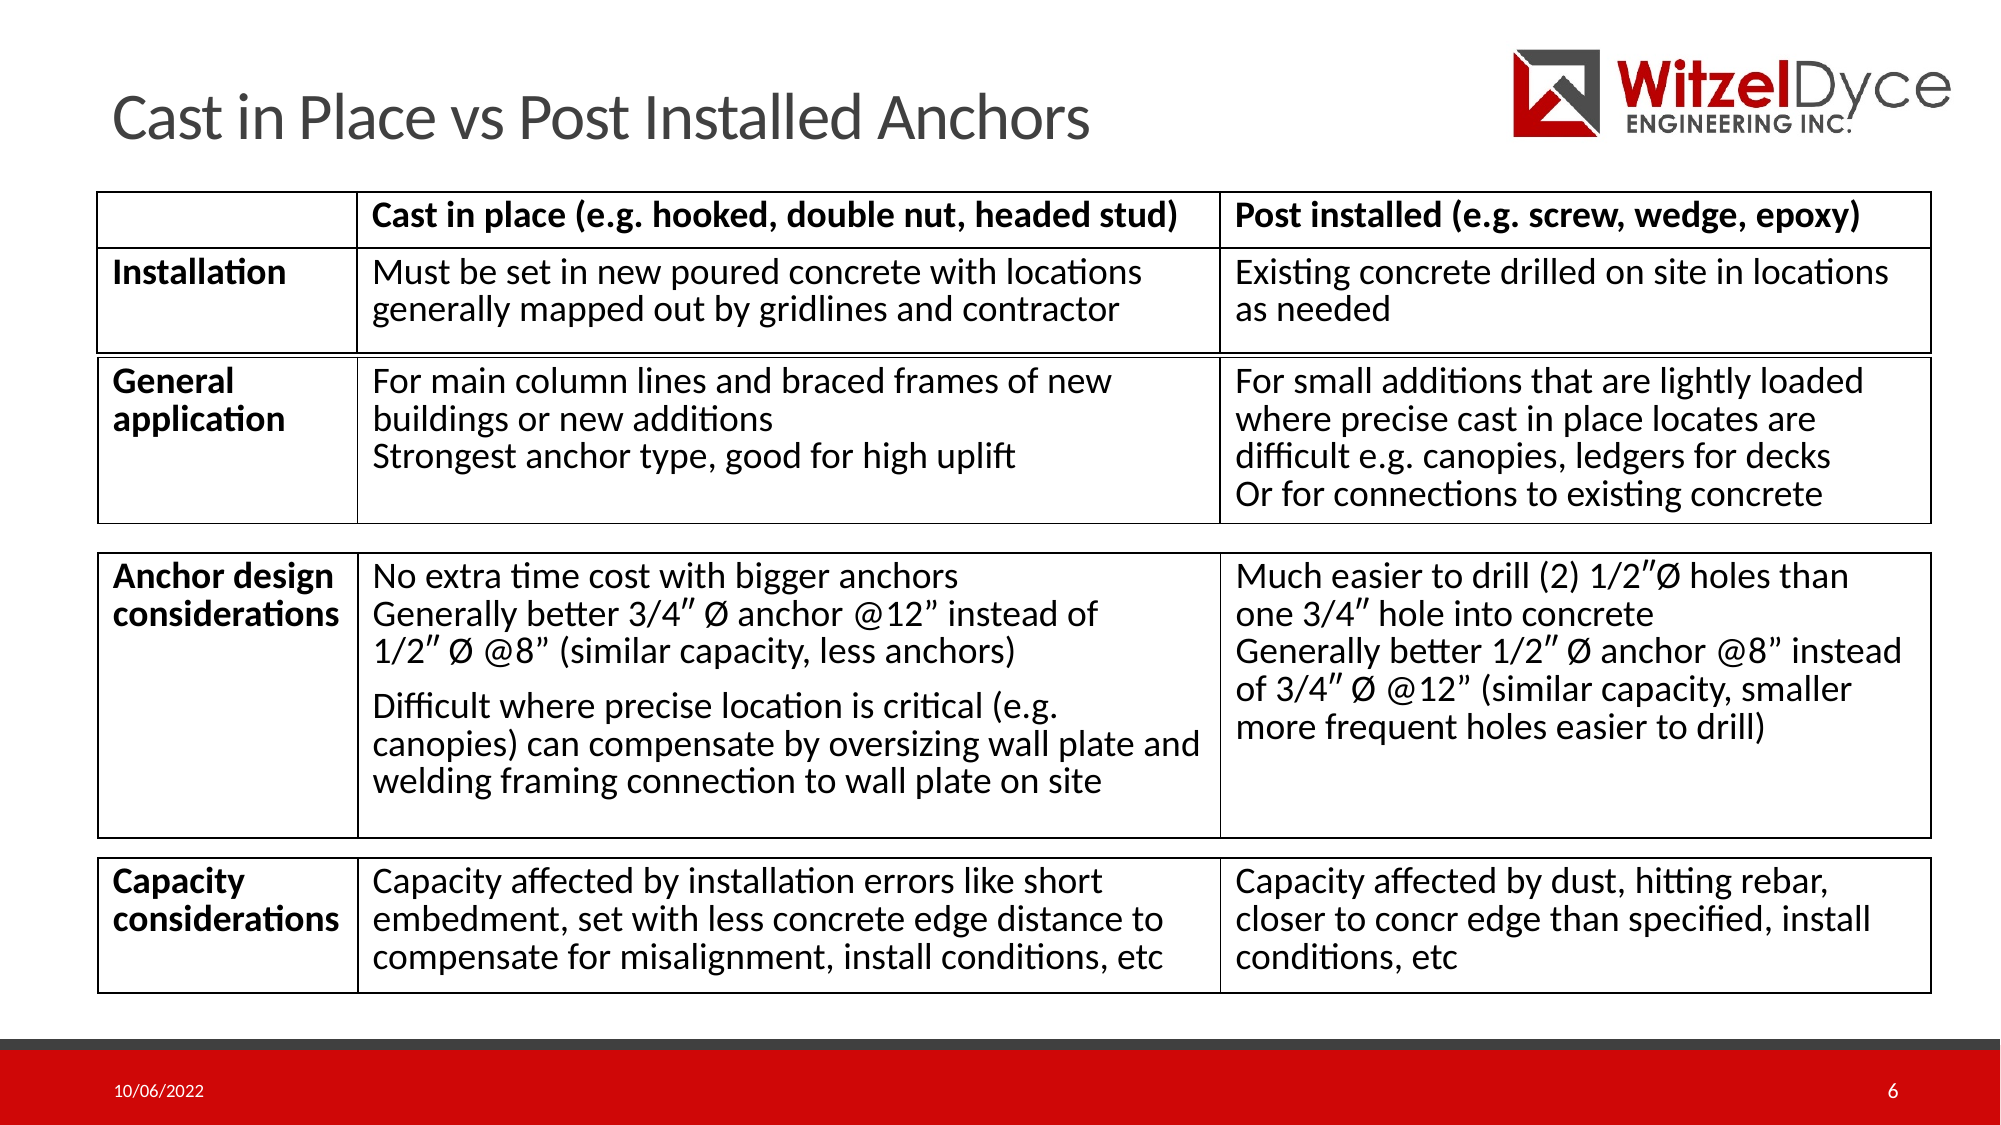

# Cast in Place vs Post Installed Anchors
|  | Cast in place (e.g. hooked, double nut, headed stud) | Post installed (e.g. screw, wedge, epoxy) |
| --- | --- | --- |
| Installation | Must be set in new poured concrete with locations generally mapped out by gridlines and contractor | Existing concrete drilled on site in locations as needed |
| General application | For main column lines and braced frames of new buildings or new additions Strongest anchor type, good for high uplift | For small additions that are lightly loaded where precise cast in place locates are difficult e.g. canopies, ledgers for decks Or for connections to existing concrete |
| --- | --- | --- |
| Anchor design considerations | No extra time cost with bigger anchors Generally better 3/4″ Ø anchor @12” instead of 1/2″ Ø @8” (similar capacity, less anchors) Difficult where precise location is critical (e.g. canopies) can compensate by oversizing wall plate and welding framing connection to wall plate on site | Much easier to drill (2) 1/2″Ø holes than one 3/4″ hole into concrete Generally better 1/2″ Ø anchor @8” instead of 3/4″ Ø @12” (similar capacity, smaller more frequent holes easier to drill) |
| --- | --- | --- |
| Capacity considerations | Capacity affected by installation errors like short embedment, set with less concrete edge distance to compensate for misalignment, install conditions, etc | Capacity affected by dust, hitting rebar, closer to concr edge than specified, install conditions, etc |
| --- | --- | --- |